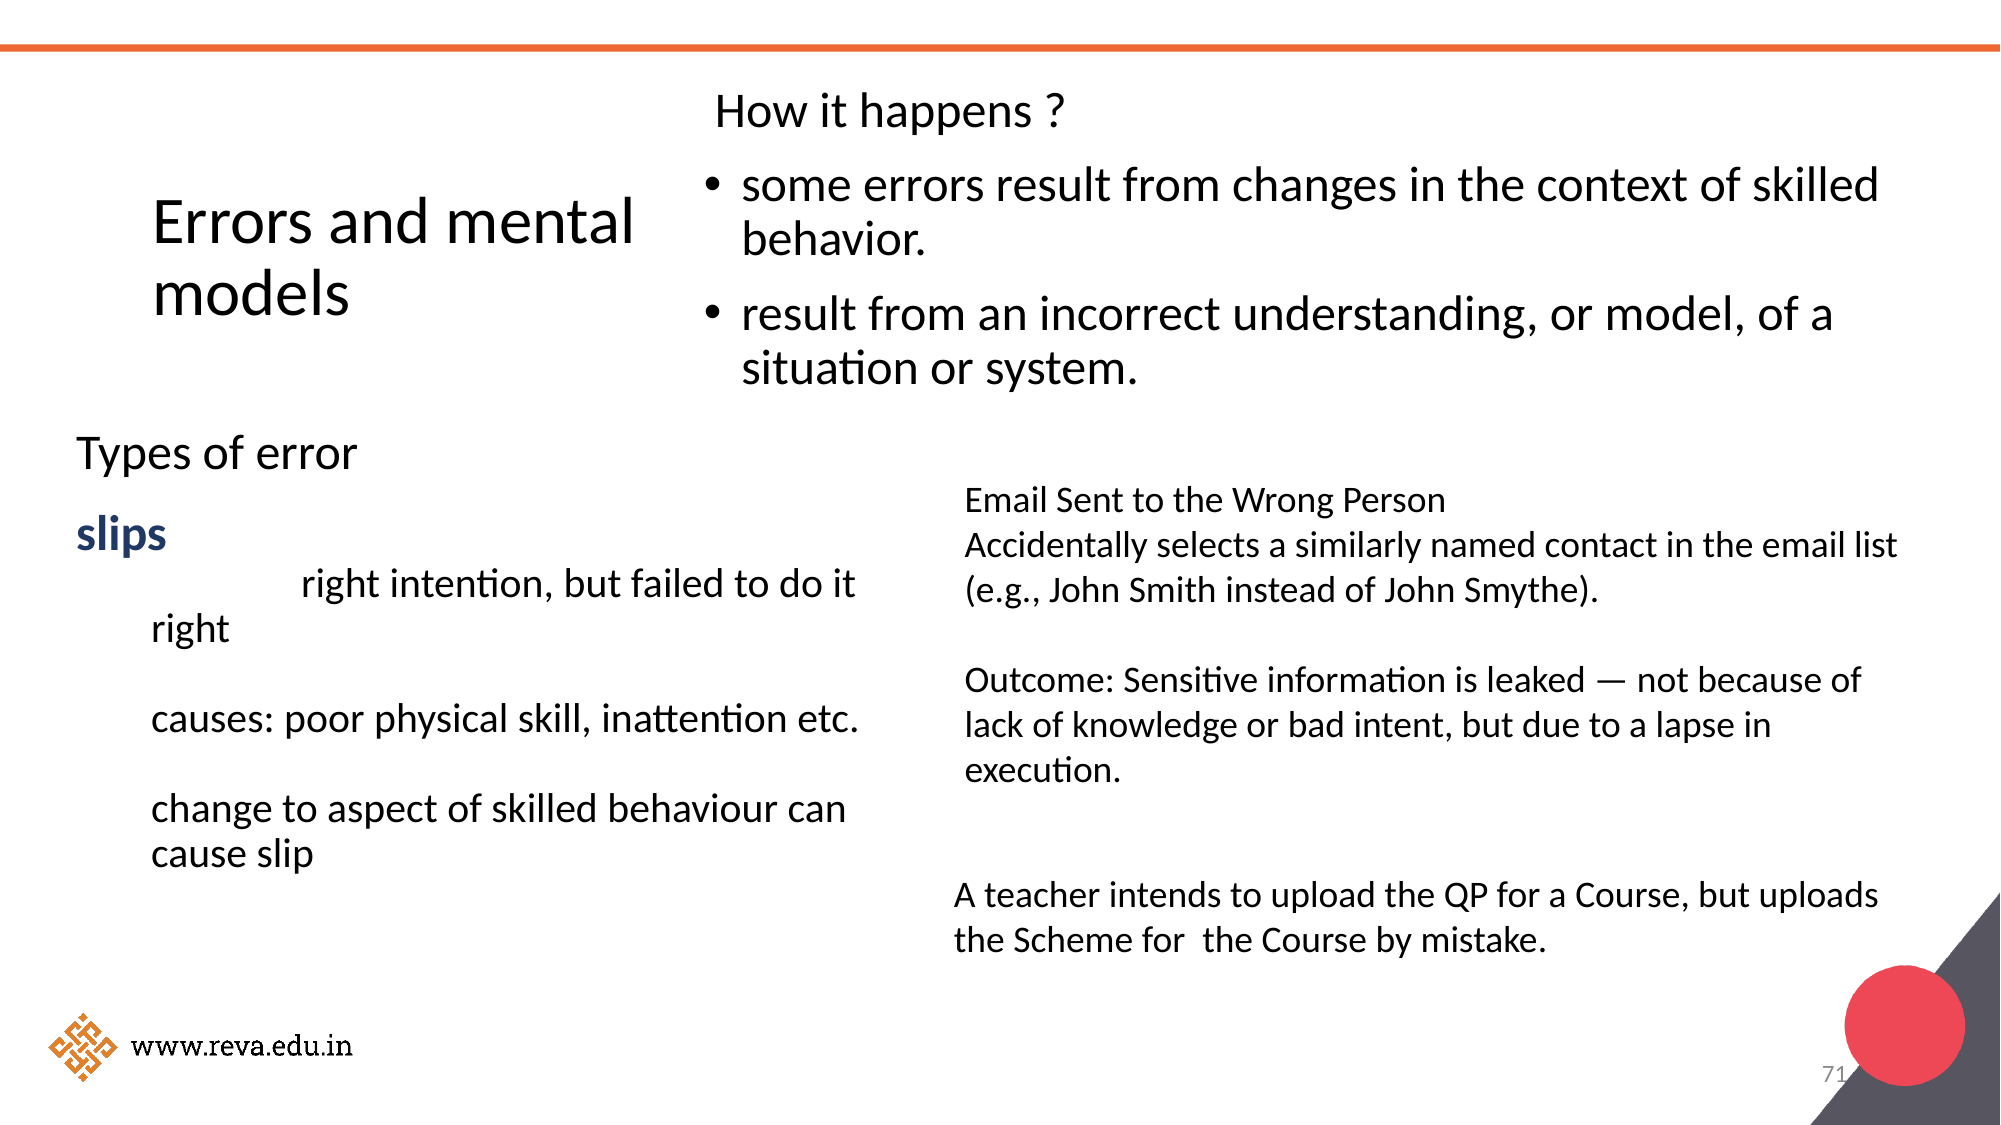

# Errors and mental models
 How it happens ?
some errors result from changes in the context of skilled behavior.
result from an incorrect understanding, or model, of a situation or system.

Types of error

slips
	right intention, but failed to do it right

causes: poor physical skill, inattention etc.

change to aspect of skilled behaviour can        cause slip

Email Sent to the Wrong Person
Accidentally selects a similarly named contact in the email list (e.g., John Smith instead of John Smythe).

Outcome: Sensitive information is leaked — not because of lack of knowledge or bad intent, but due to a lapse in execution.
A teacher intends to upload the QP for a Course, but uploads the Scheme for  the Course by mistake.
71